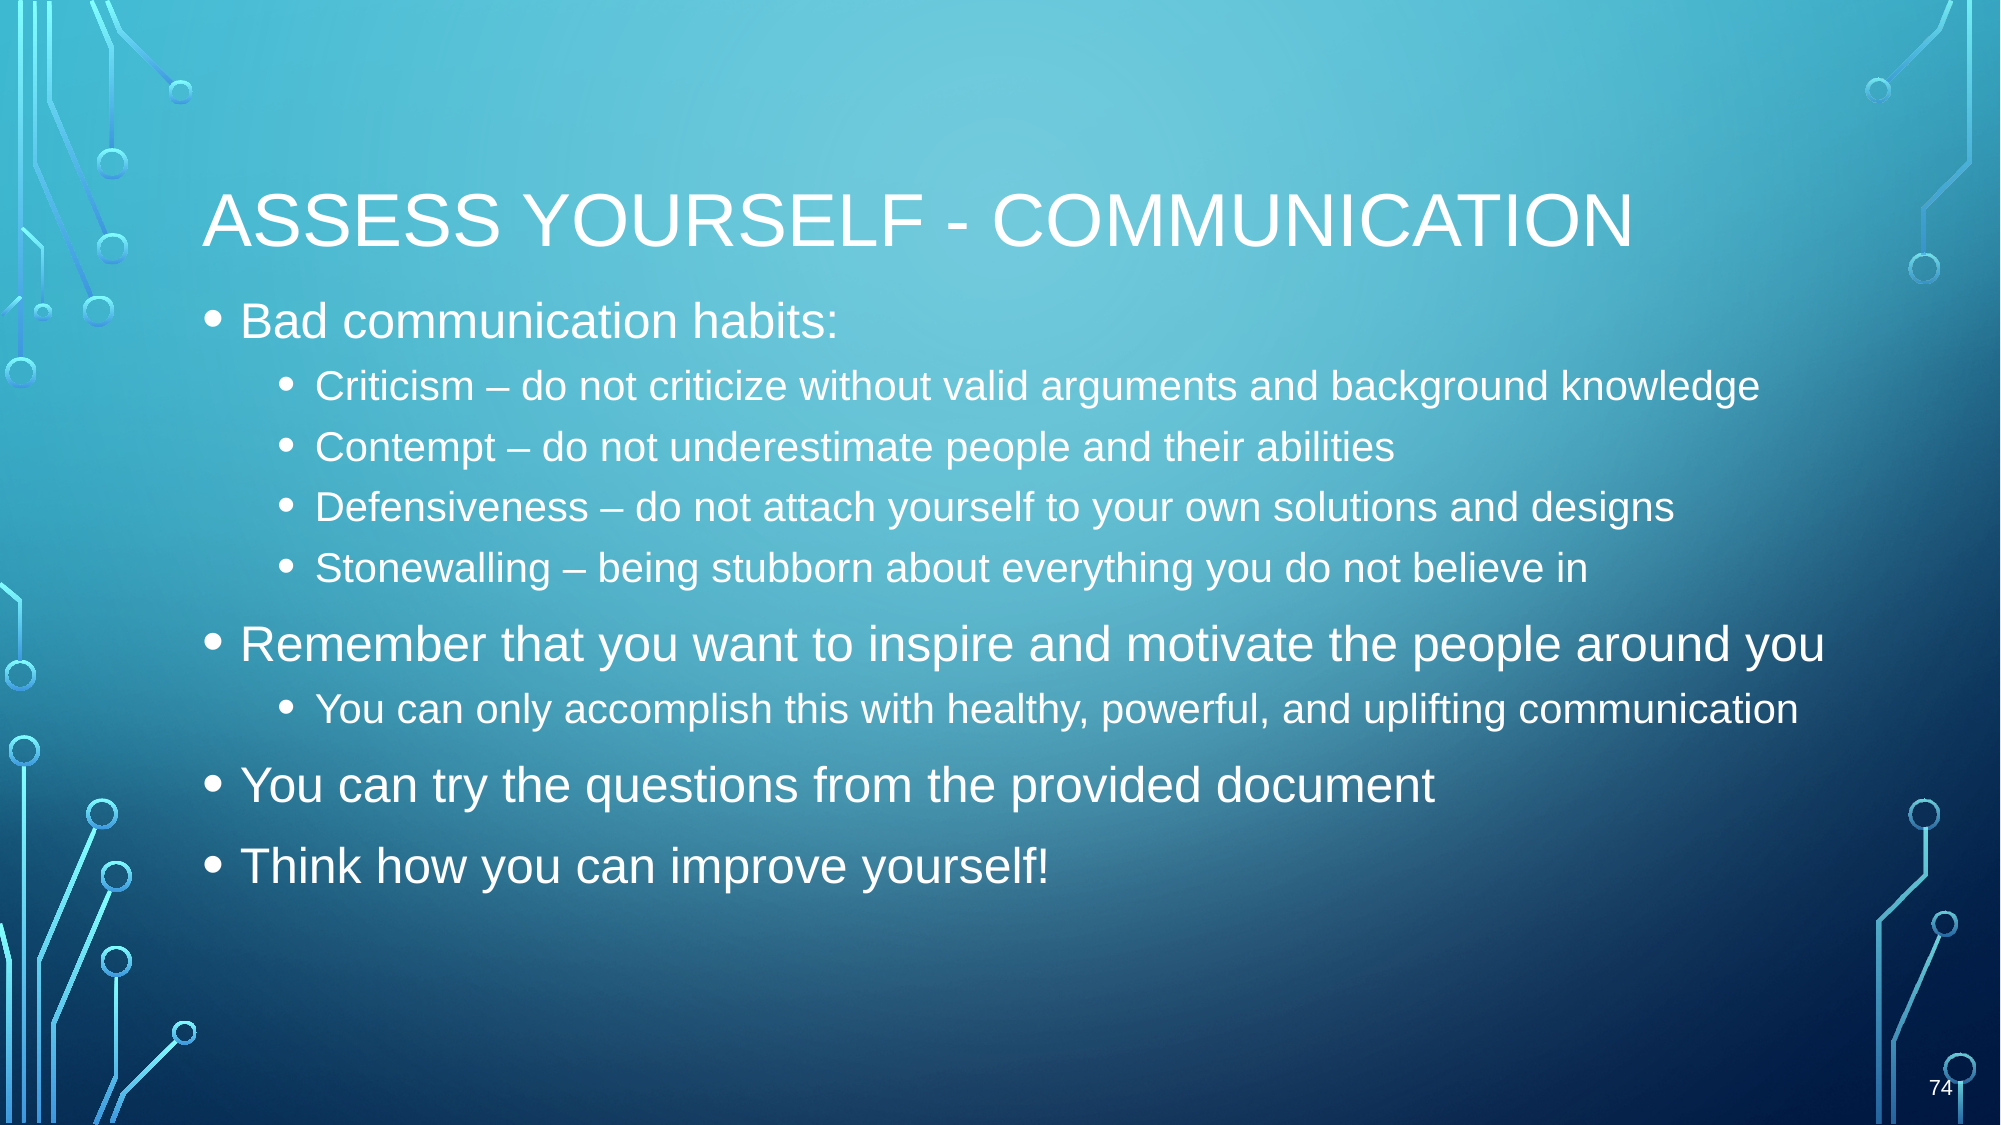

# Assess Yourself - Communication
Bad communication habits:
Criticism – do not criticize without valid arguments and background knowledge
Contempt – do not underestimate people and their abilities
Defensiveness – do not attach yourself to your own solutions and designs
Stonewalling – being stubborn about everything you do not believe in
Remember that you want to inspire and motivate the people around you
You can only accomplish this with healthy, powerful, and uplifting communication
You can try the questions from the provided document
Think how you can improve yourself!
74